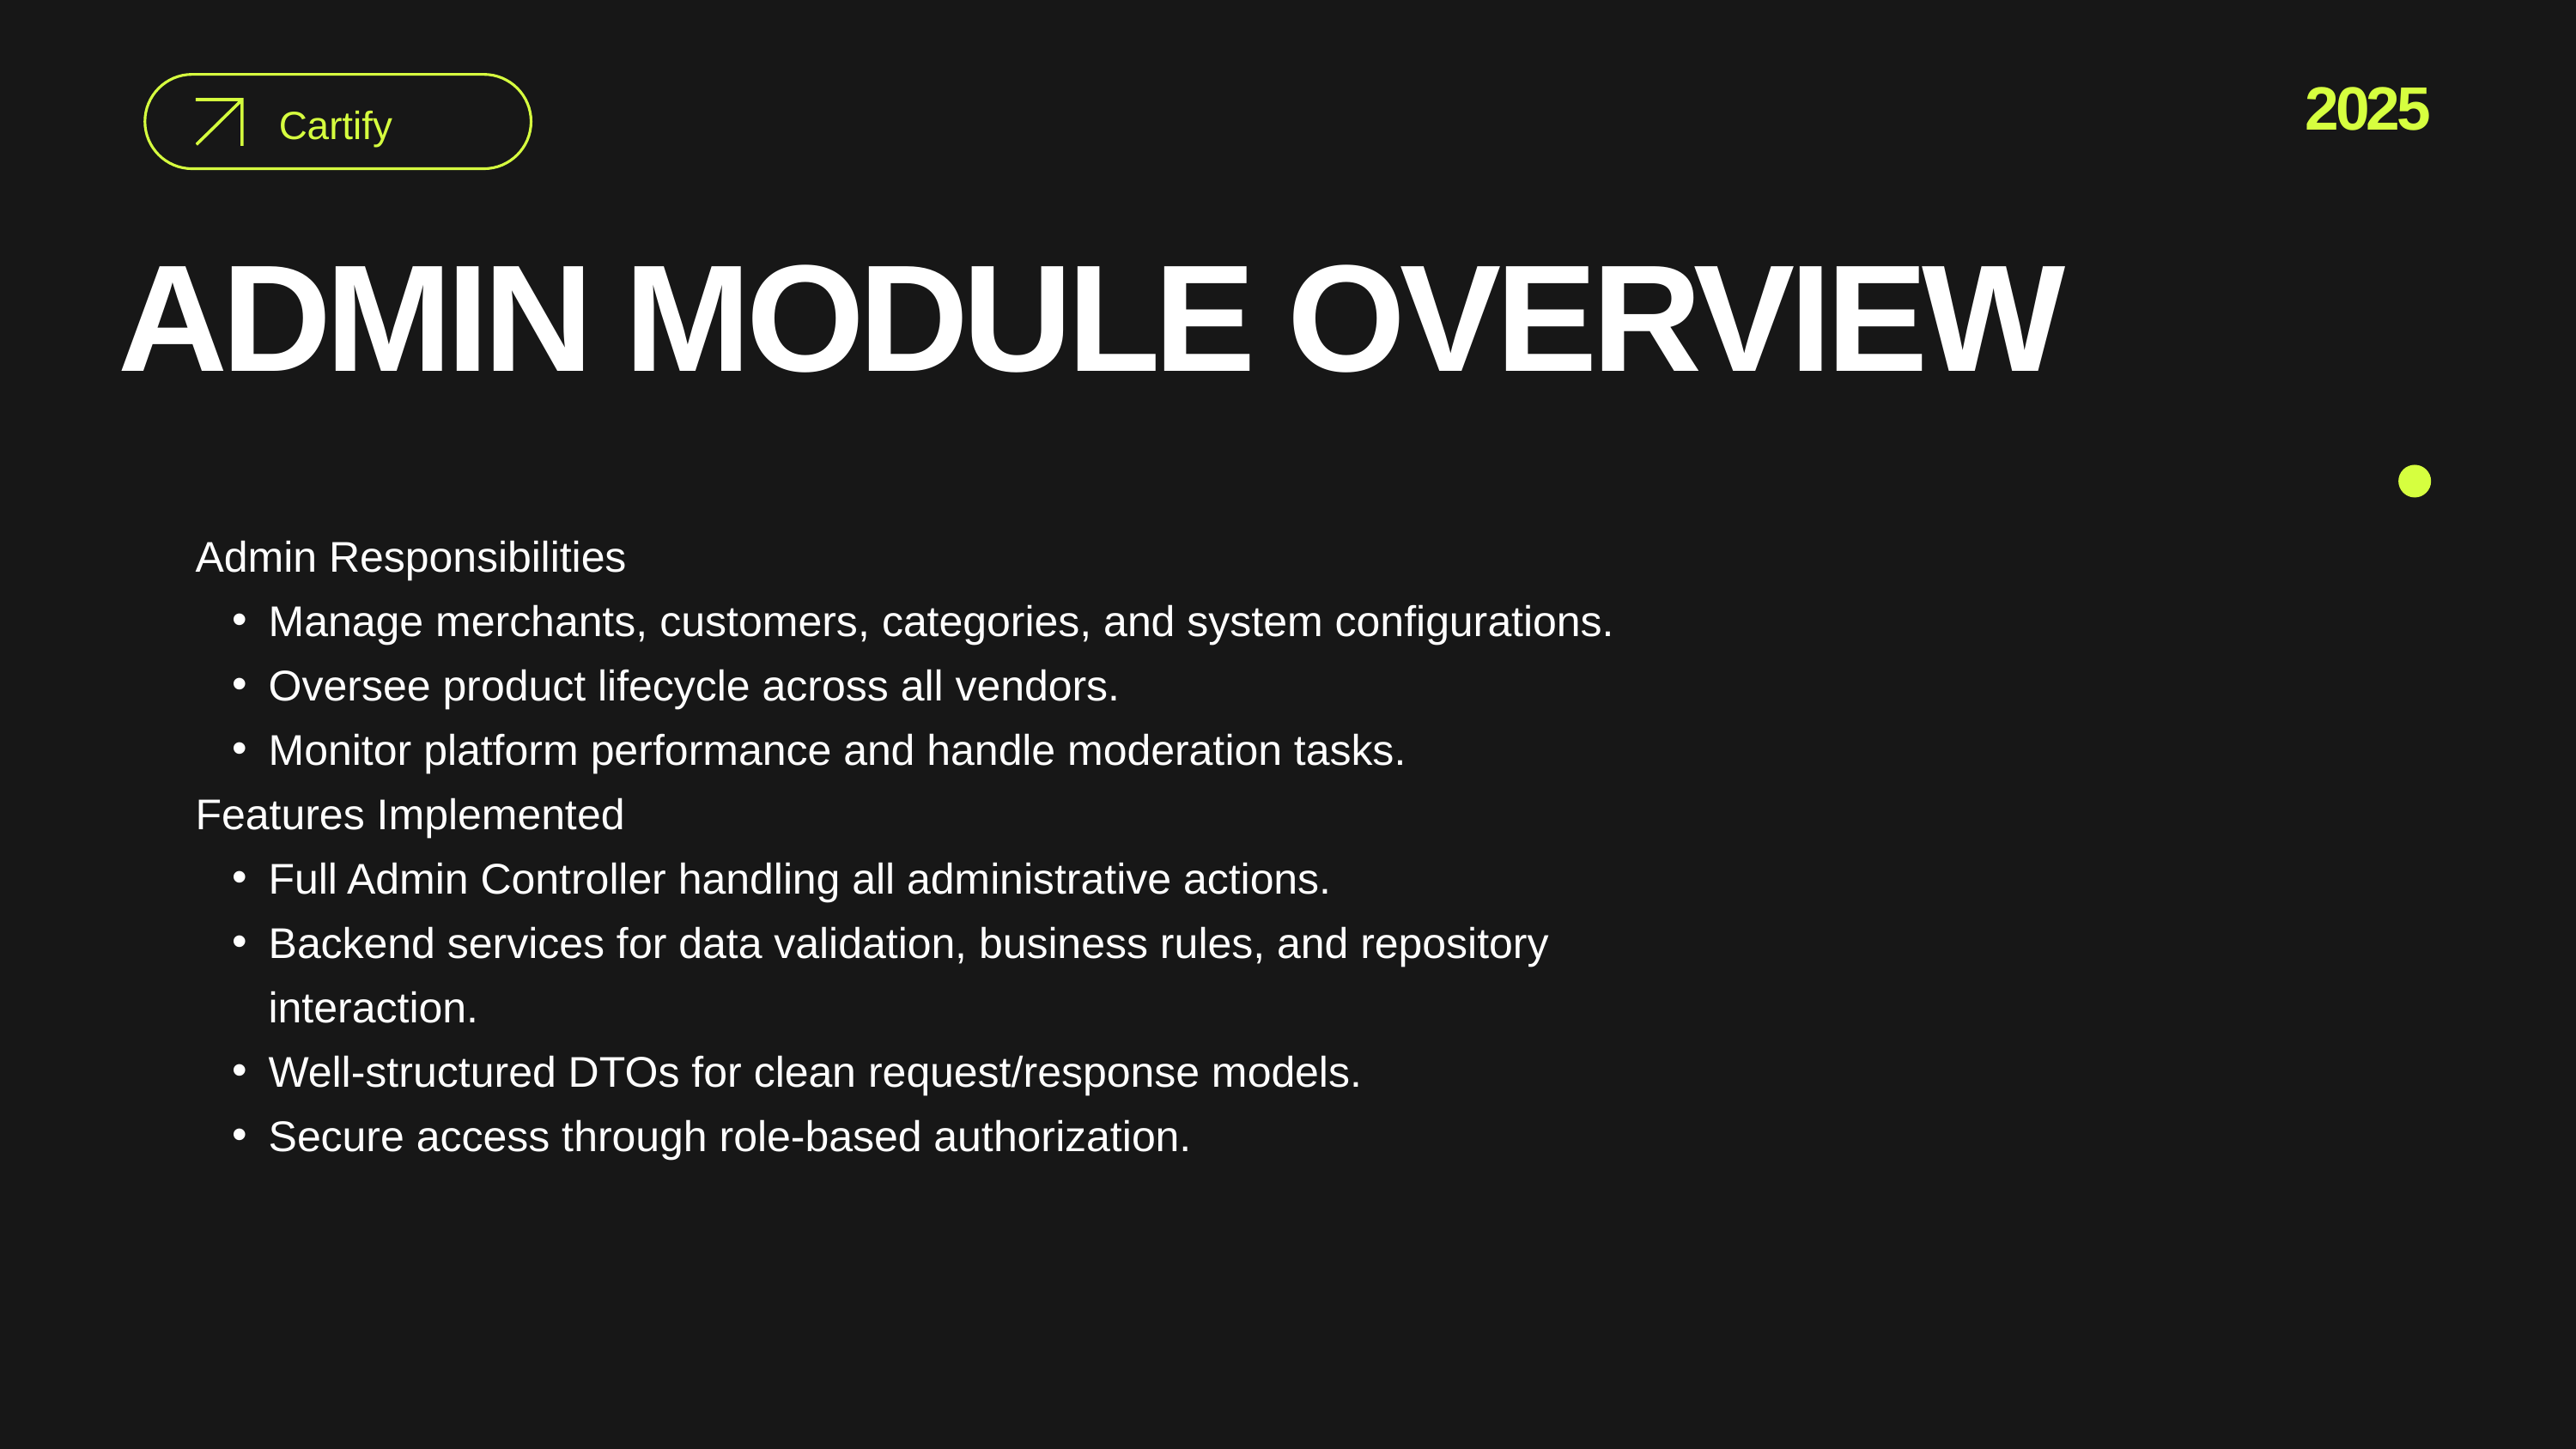

2025
Cartify

ADMIN MODULE OVERVIEW

Admin Responsibilities
Manage merchants, customers, categories, and system configurations.
Oversee product lifecycle across all vendors.
Monitor platform performance and handle moderation tasks.
Features Implemented
Full Admin Controller handling all administrative actions.
Backend services for data validation, business rules, and repository interaction.
Well-structured DTOs for clean request/response models.
Secure access through role-based authorization.